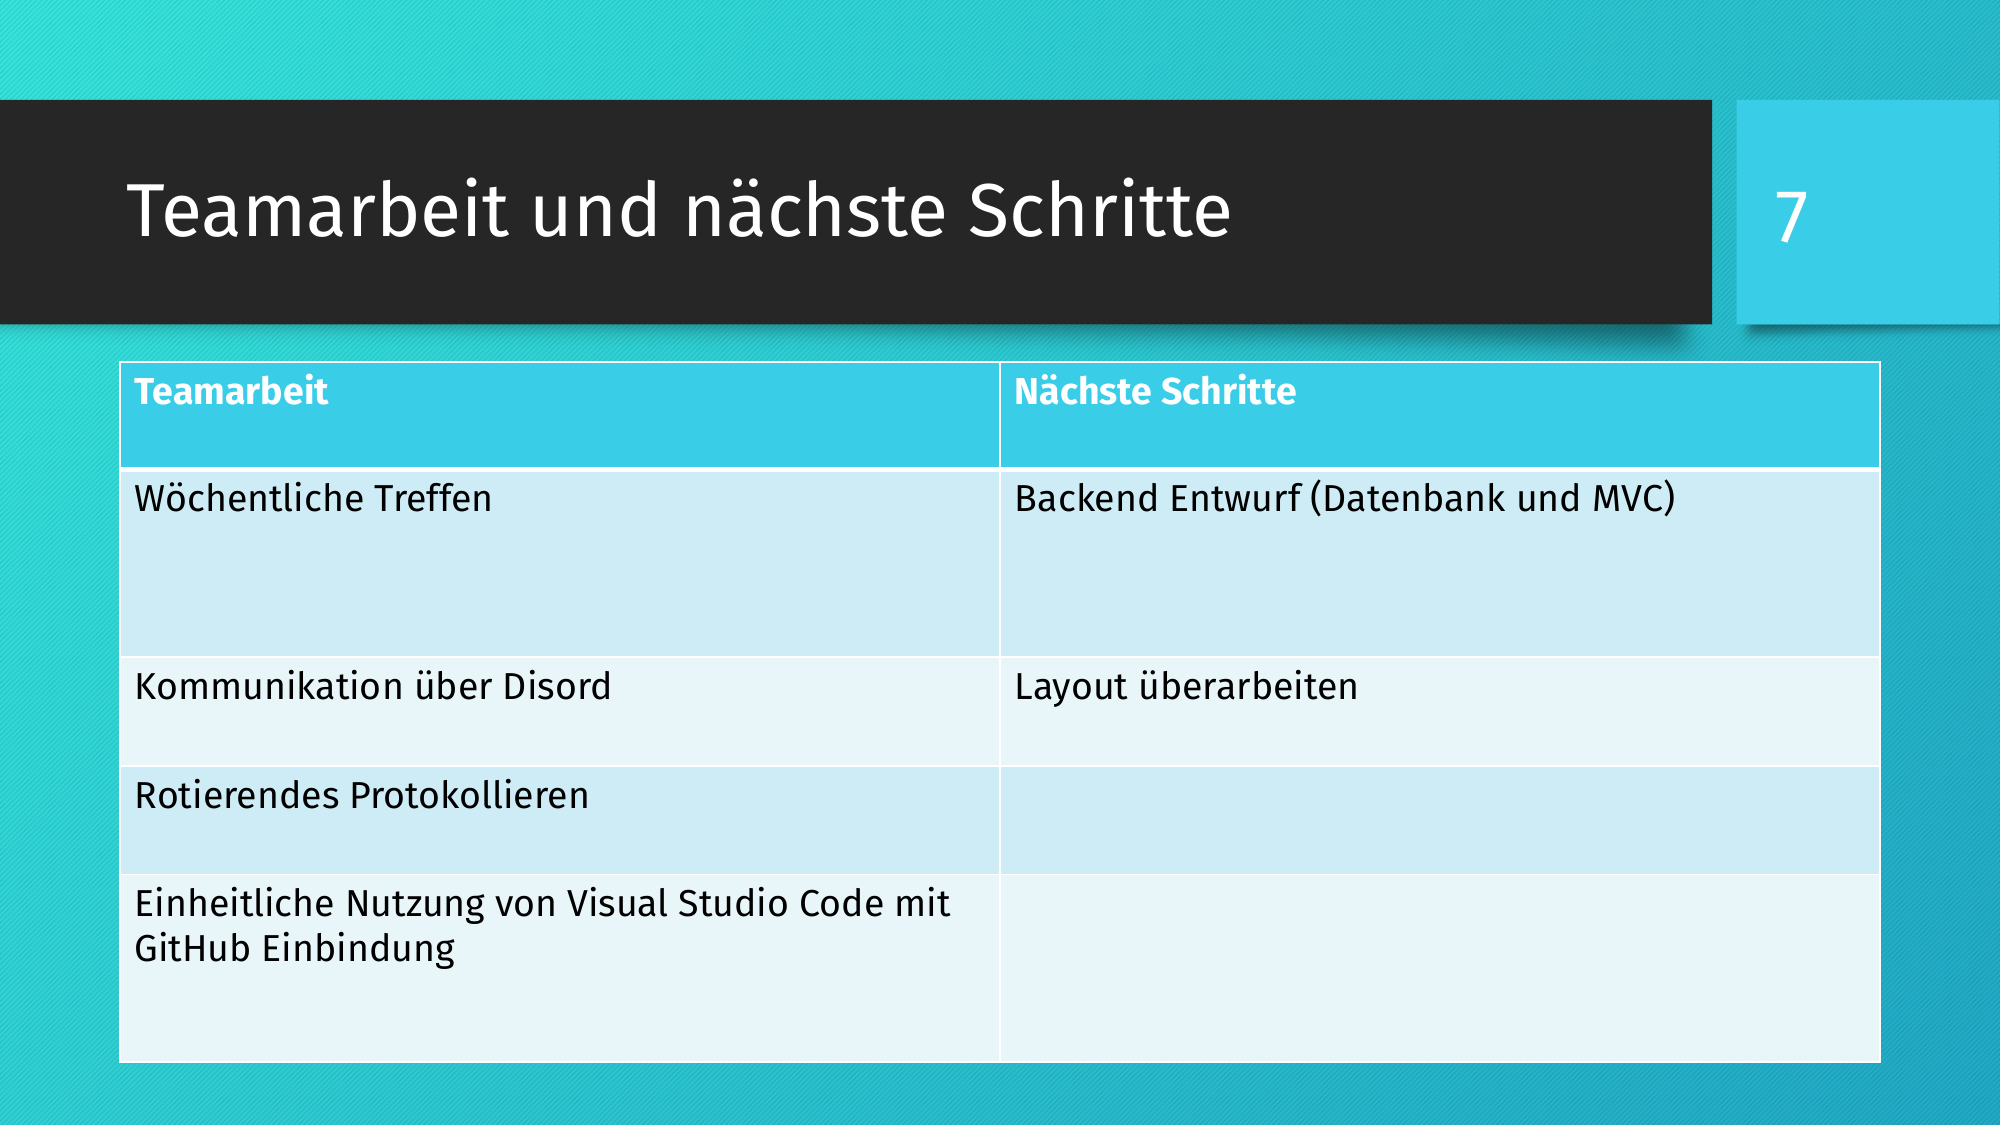

7
# Teamarbeit und nächste Schritte
| Teamarbeit | Nächste Schritte |
| --- | --- |
| Wöchentliche Treffen | Backend Entwurf (Datenbank und MVC) |
| Kommunikation über Disord | Layout überarbeiten |
| Rotierendes Protokollieren |  |
| Einheitliche Nutzung von Visual Studio Code mit GitHub Einbindung |  |